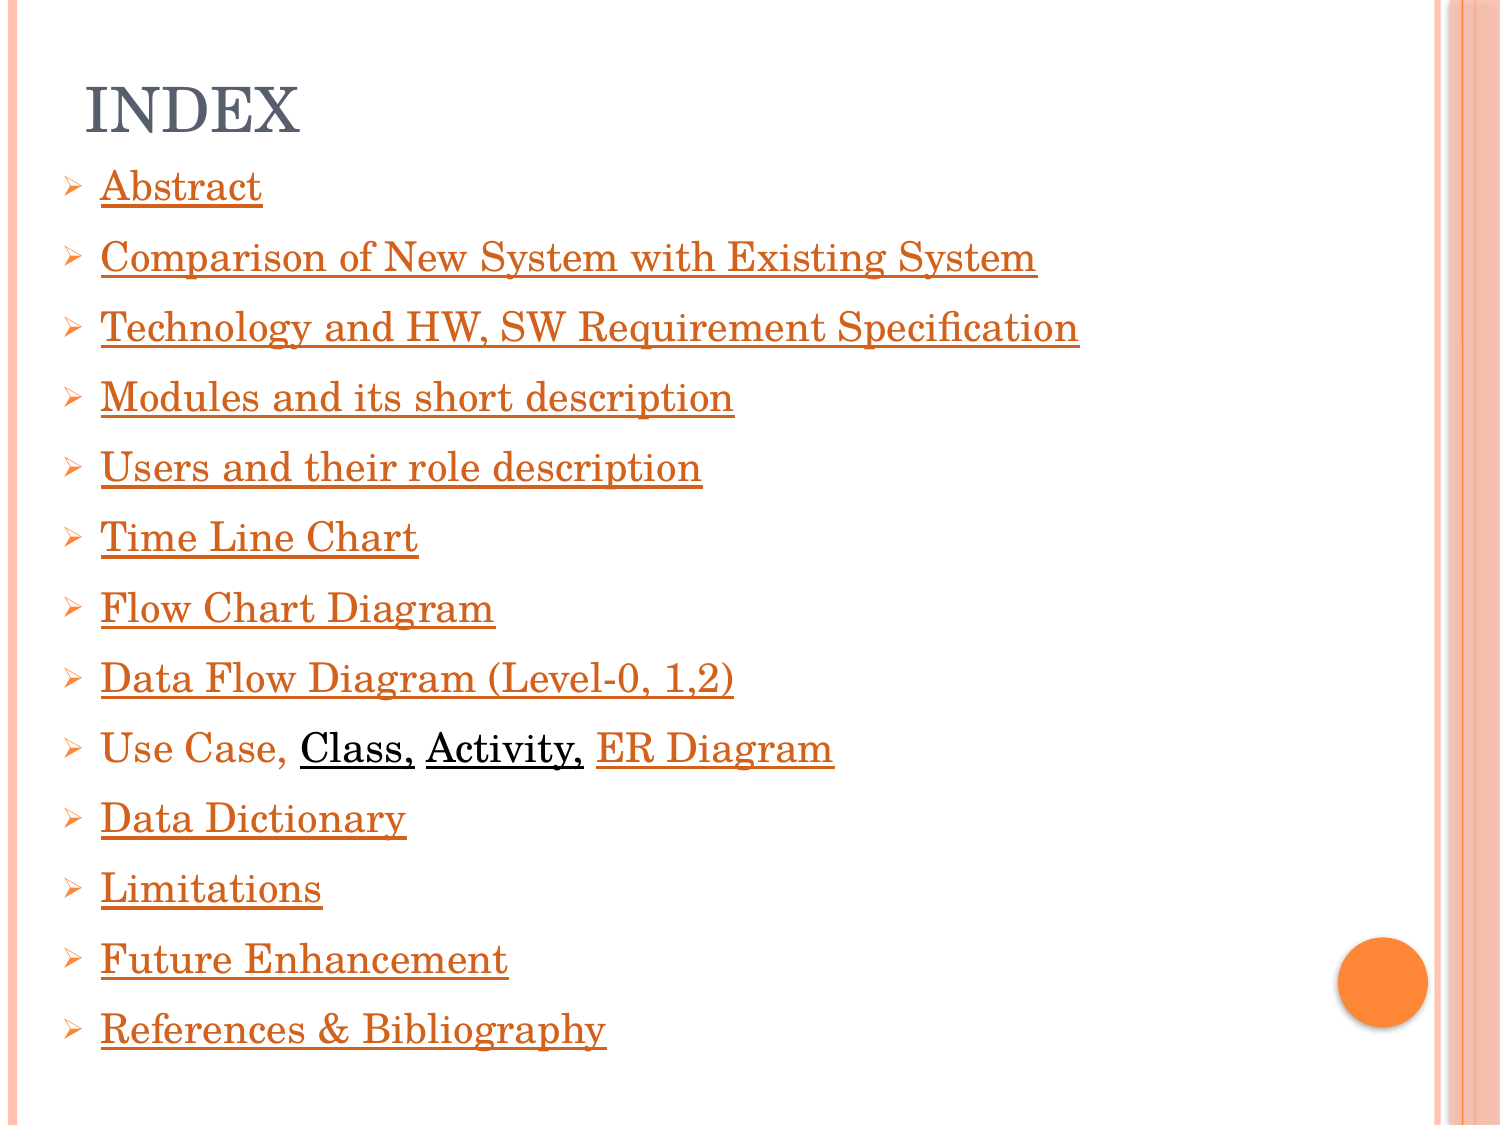

# INDEX
Abstract
Comparison of New System with Existing System
Technology and HW, SW Requirement Specification
Modules and its short description
Users and their role description
Time Line Chart
Flow Chart Diagram
Data Flow Diagram (Level-0, 1,2)
Use Case, Class, Activity, ER Diagram
Data Dictionary
Limitations
Future Enhancement
References & Bibliography